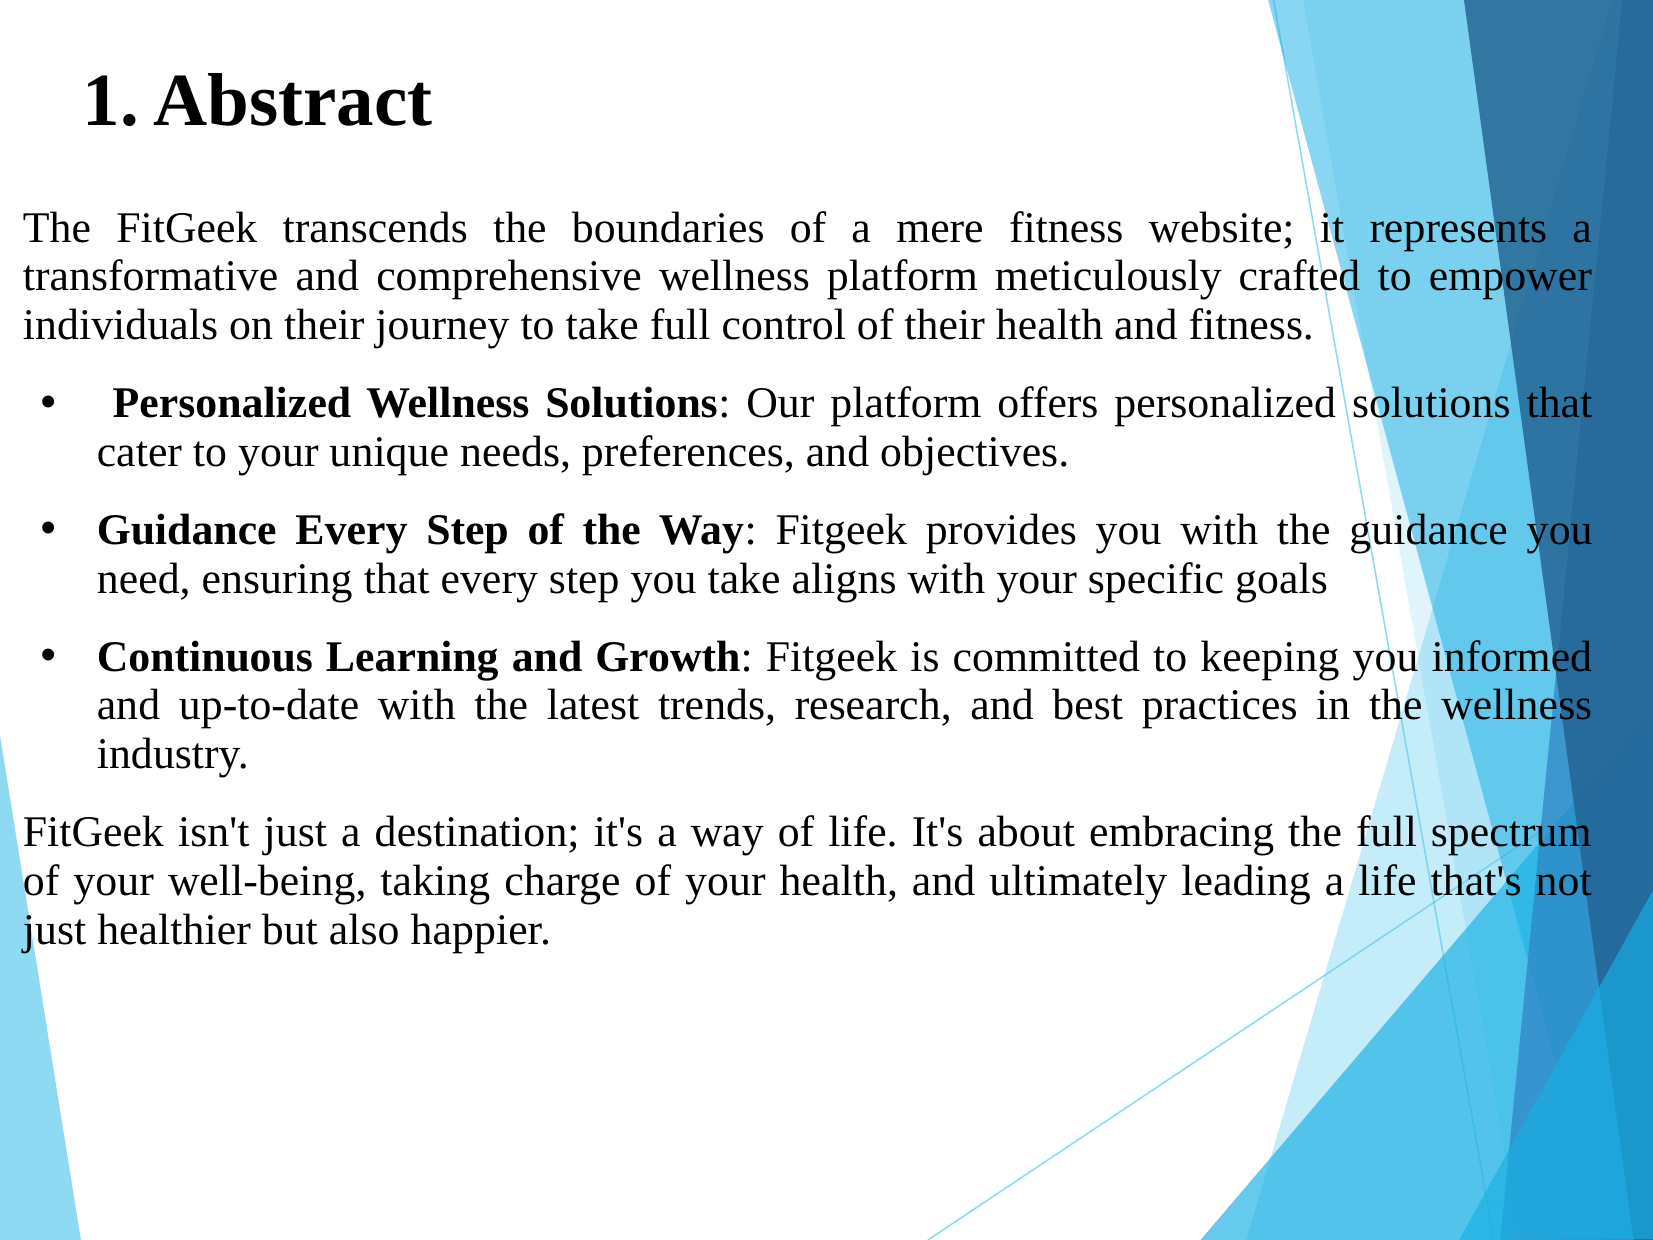

1. Abstract
The FitGeek transcends the boundaries of a mere fitness website; it represents a transformative and comprehensive wellness platform meticulously crafted to empower individuals on their journey to take full control of their health and fitness.
 Personalized Wellness Solutions: Our platform offers personalized solutions that cater to your unique needs, preferences, and objectives.
Guidance Every Step of the Way: Fitgeek provides you with the guidance you need, ensuring that every step you take aligns with your specific goals
Continuous Learning and Growth: Fitgeek is committed to keeping you informed and up-to-date with the latest trends, research, and best practices in the wellness industry.
FitGeek isn't just a destination; it's a way of life. It's about embracing the full spectrum of your well-being, taking charge of your health, and ultimately leading a life that's not just healthier but also happier.